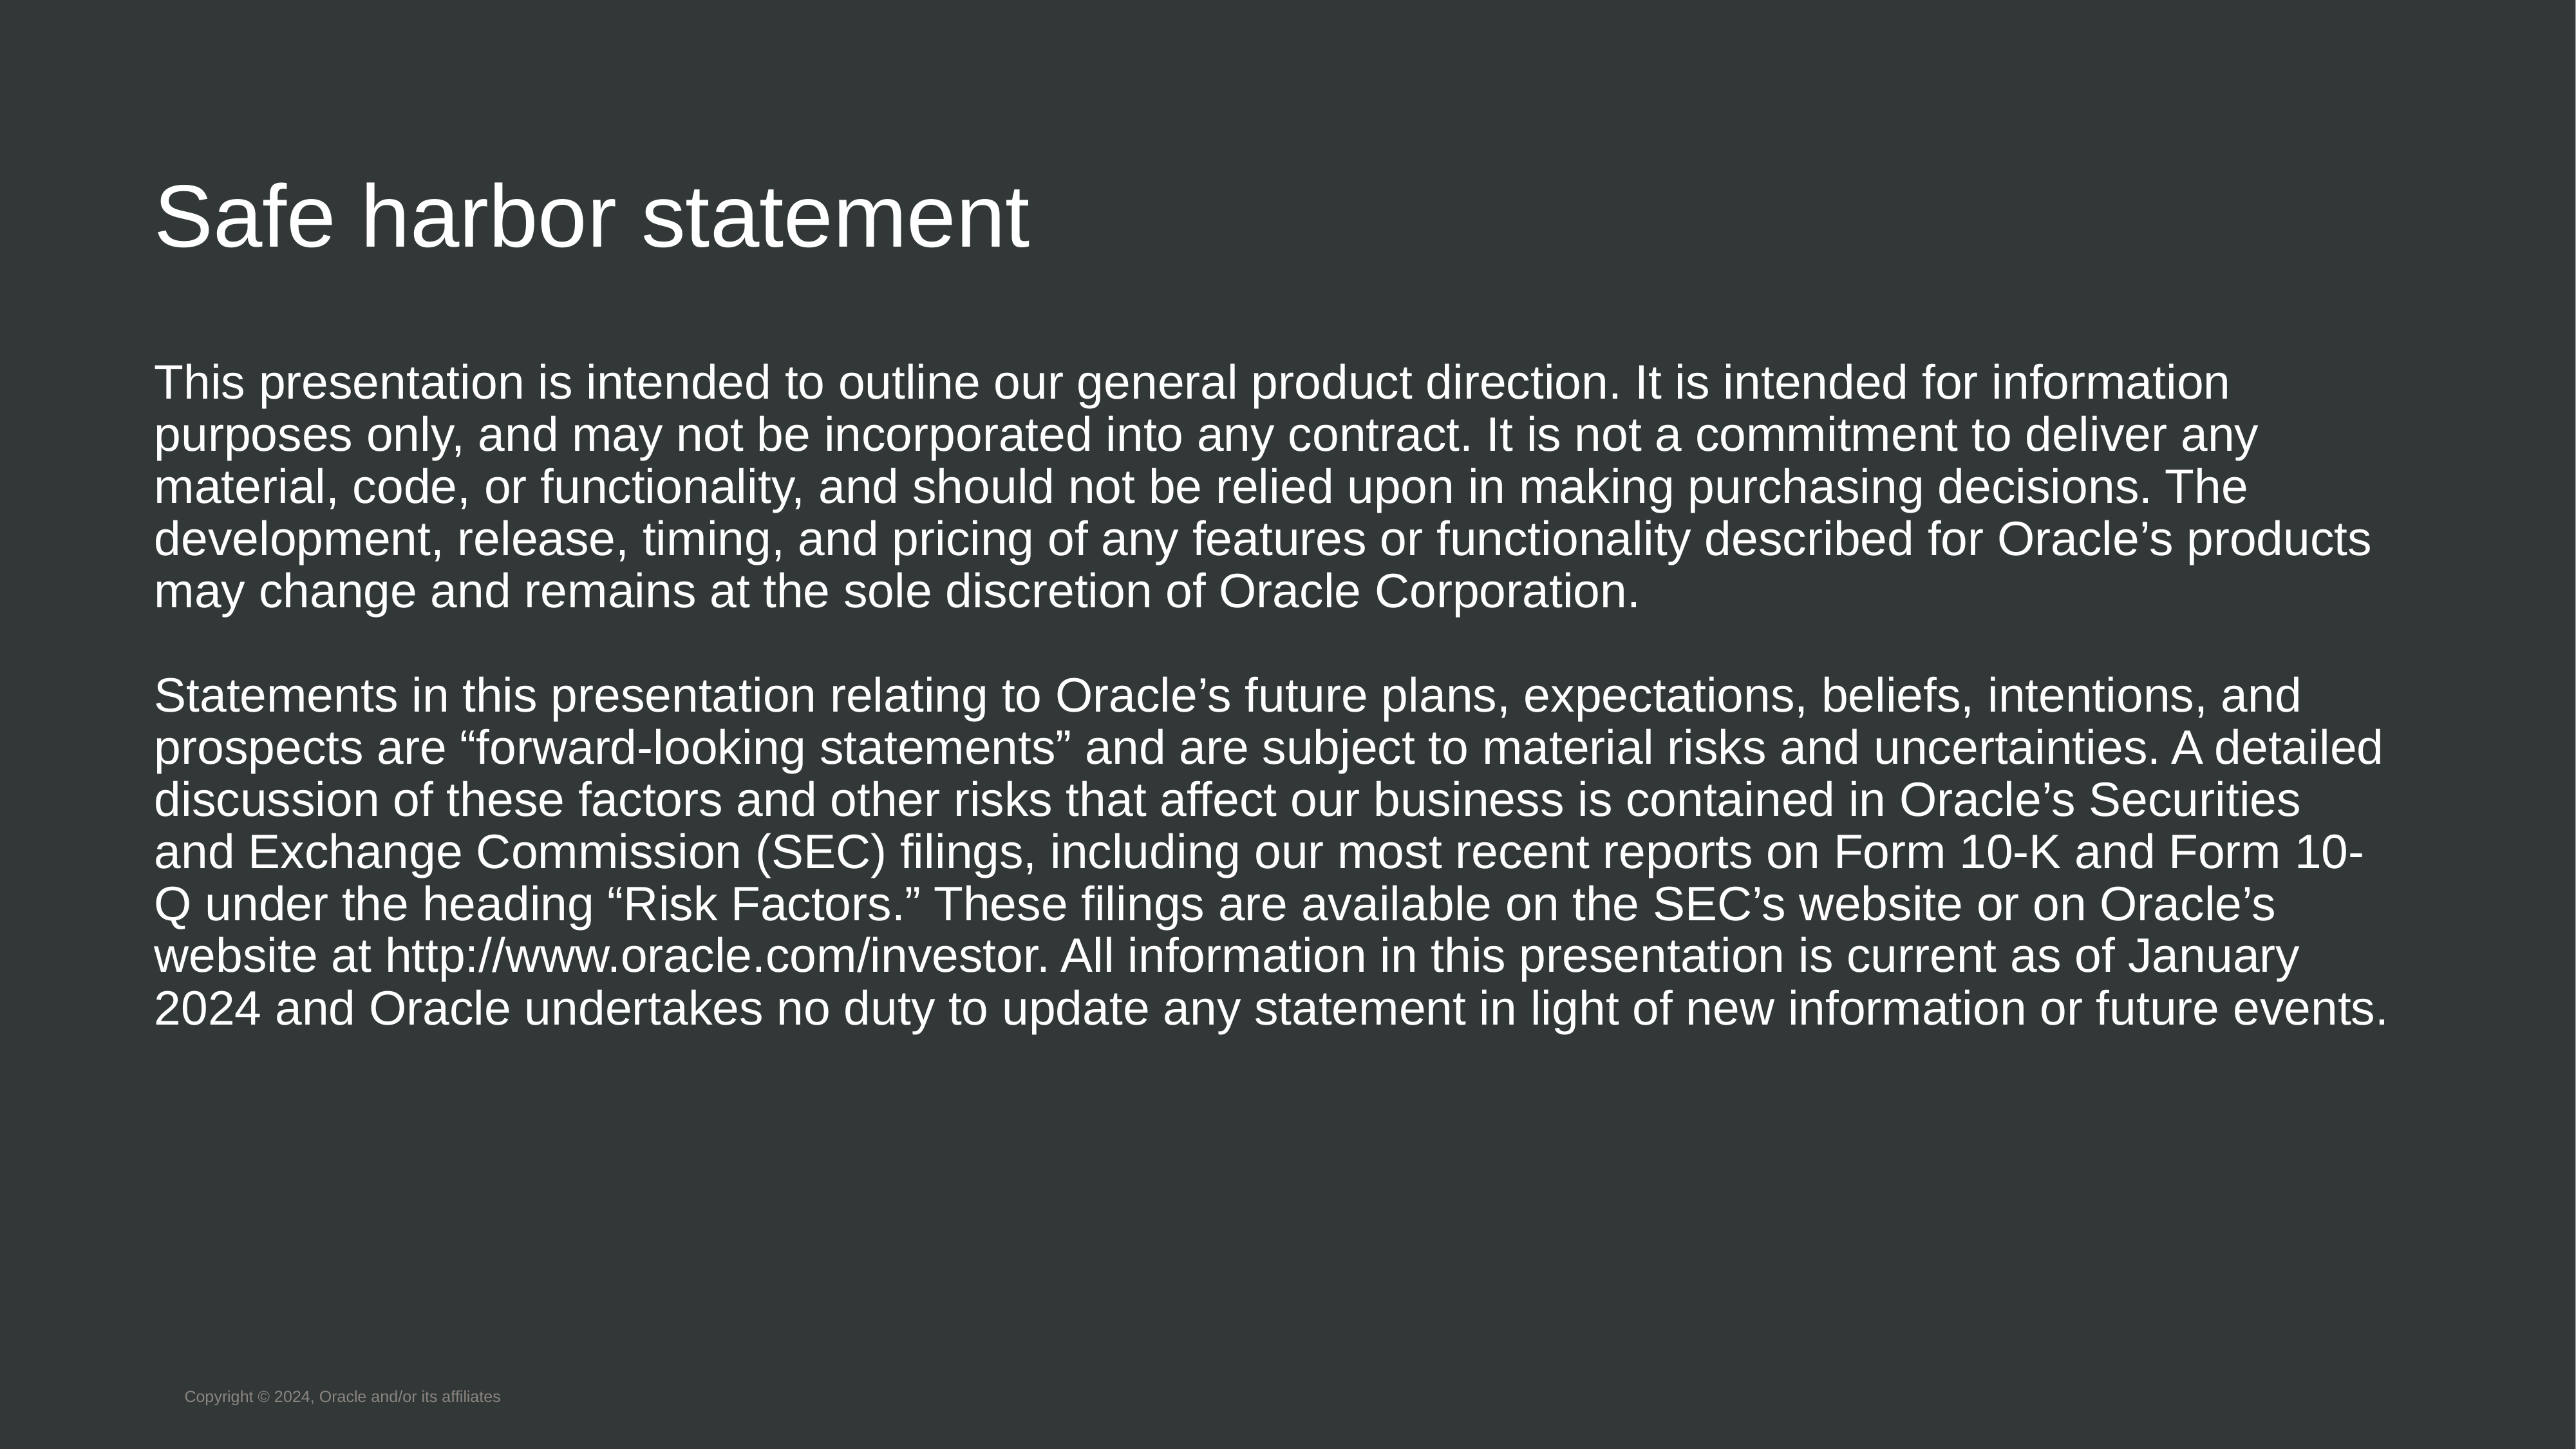

Safe harbor statement
This presentation is intended to outline our general product direction. It is intended for information purposes only, and may not be incorporated into any contract. It is not a commitment to deliver any material, code, or functionality, and should not be relied upon in making purchasing decisions. The development, release, timing, and pricing of any features or functionality described for Oracle’s products may change and remains at the sole discretion of Oracle Corporation.

Statements in this presentation relating to Oracle’s future plans, expectations, beliefs, intentions, and prospects are “forward-looking statements” and are subject to material risks and uncertainties. A detailed discussion of these factors and other risks that affect our business is contained in Oracle’s Securities and Exchange Commission (SEC) filings, including our most recent reports on Form 10-K and Form 10-Q under the heading “Risk Factors.” These filings are available on the SEC’s website or on Oracle’s website at http://www.oracle.com/investor. All information in this presentation is current as of January 2024 and Oracle undertakes no duty to update any statement in light of new information or future events.

Copyright © 2024, Oracle and/or its affiliates